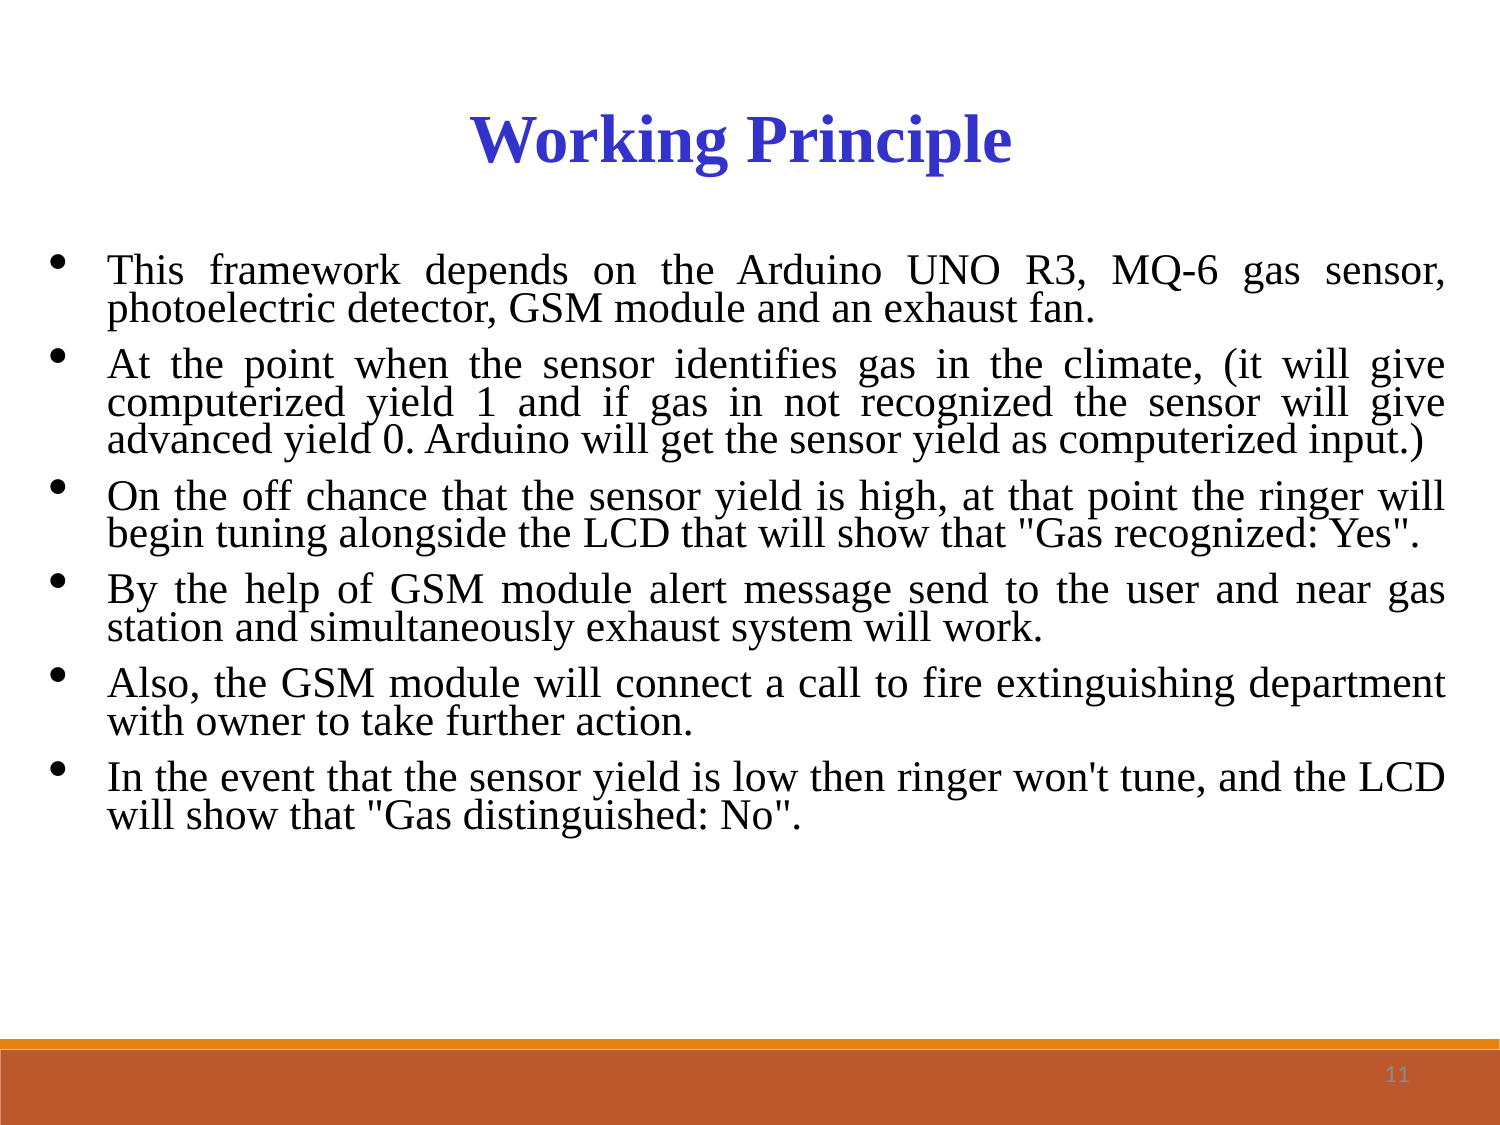

Working Principle
This framework depends on the Arduino UNO R3, MQ-6 gas sensor, photoelectric detector, GSM module and an exhaust fan.
At the point when the sensor identifies gas in the climate, (it will give computerized yield 1 and if gas in not recognized the sensor will give advanced yield 0. Arduino will get the sensor yield as computerized input.)
On the off chance that the sensor yield is high, at that point the ringer will begin tuning alongside the LCD that will show that "Gas recognized: Yes".
By the help of GSM module alert message send to the user and near gas station and simultaneously exhaust system will work.
Also, the GSM module will connect a call to fire extinguishing department with owner to take further action.
In the event that the sensor yield is low then ringer won't tune, and the LCD will show that "Gas distinguished: No".
11